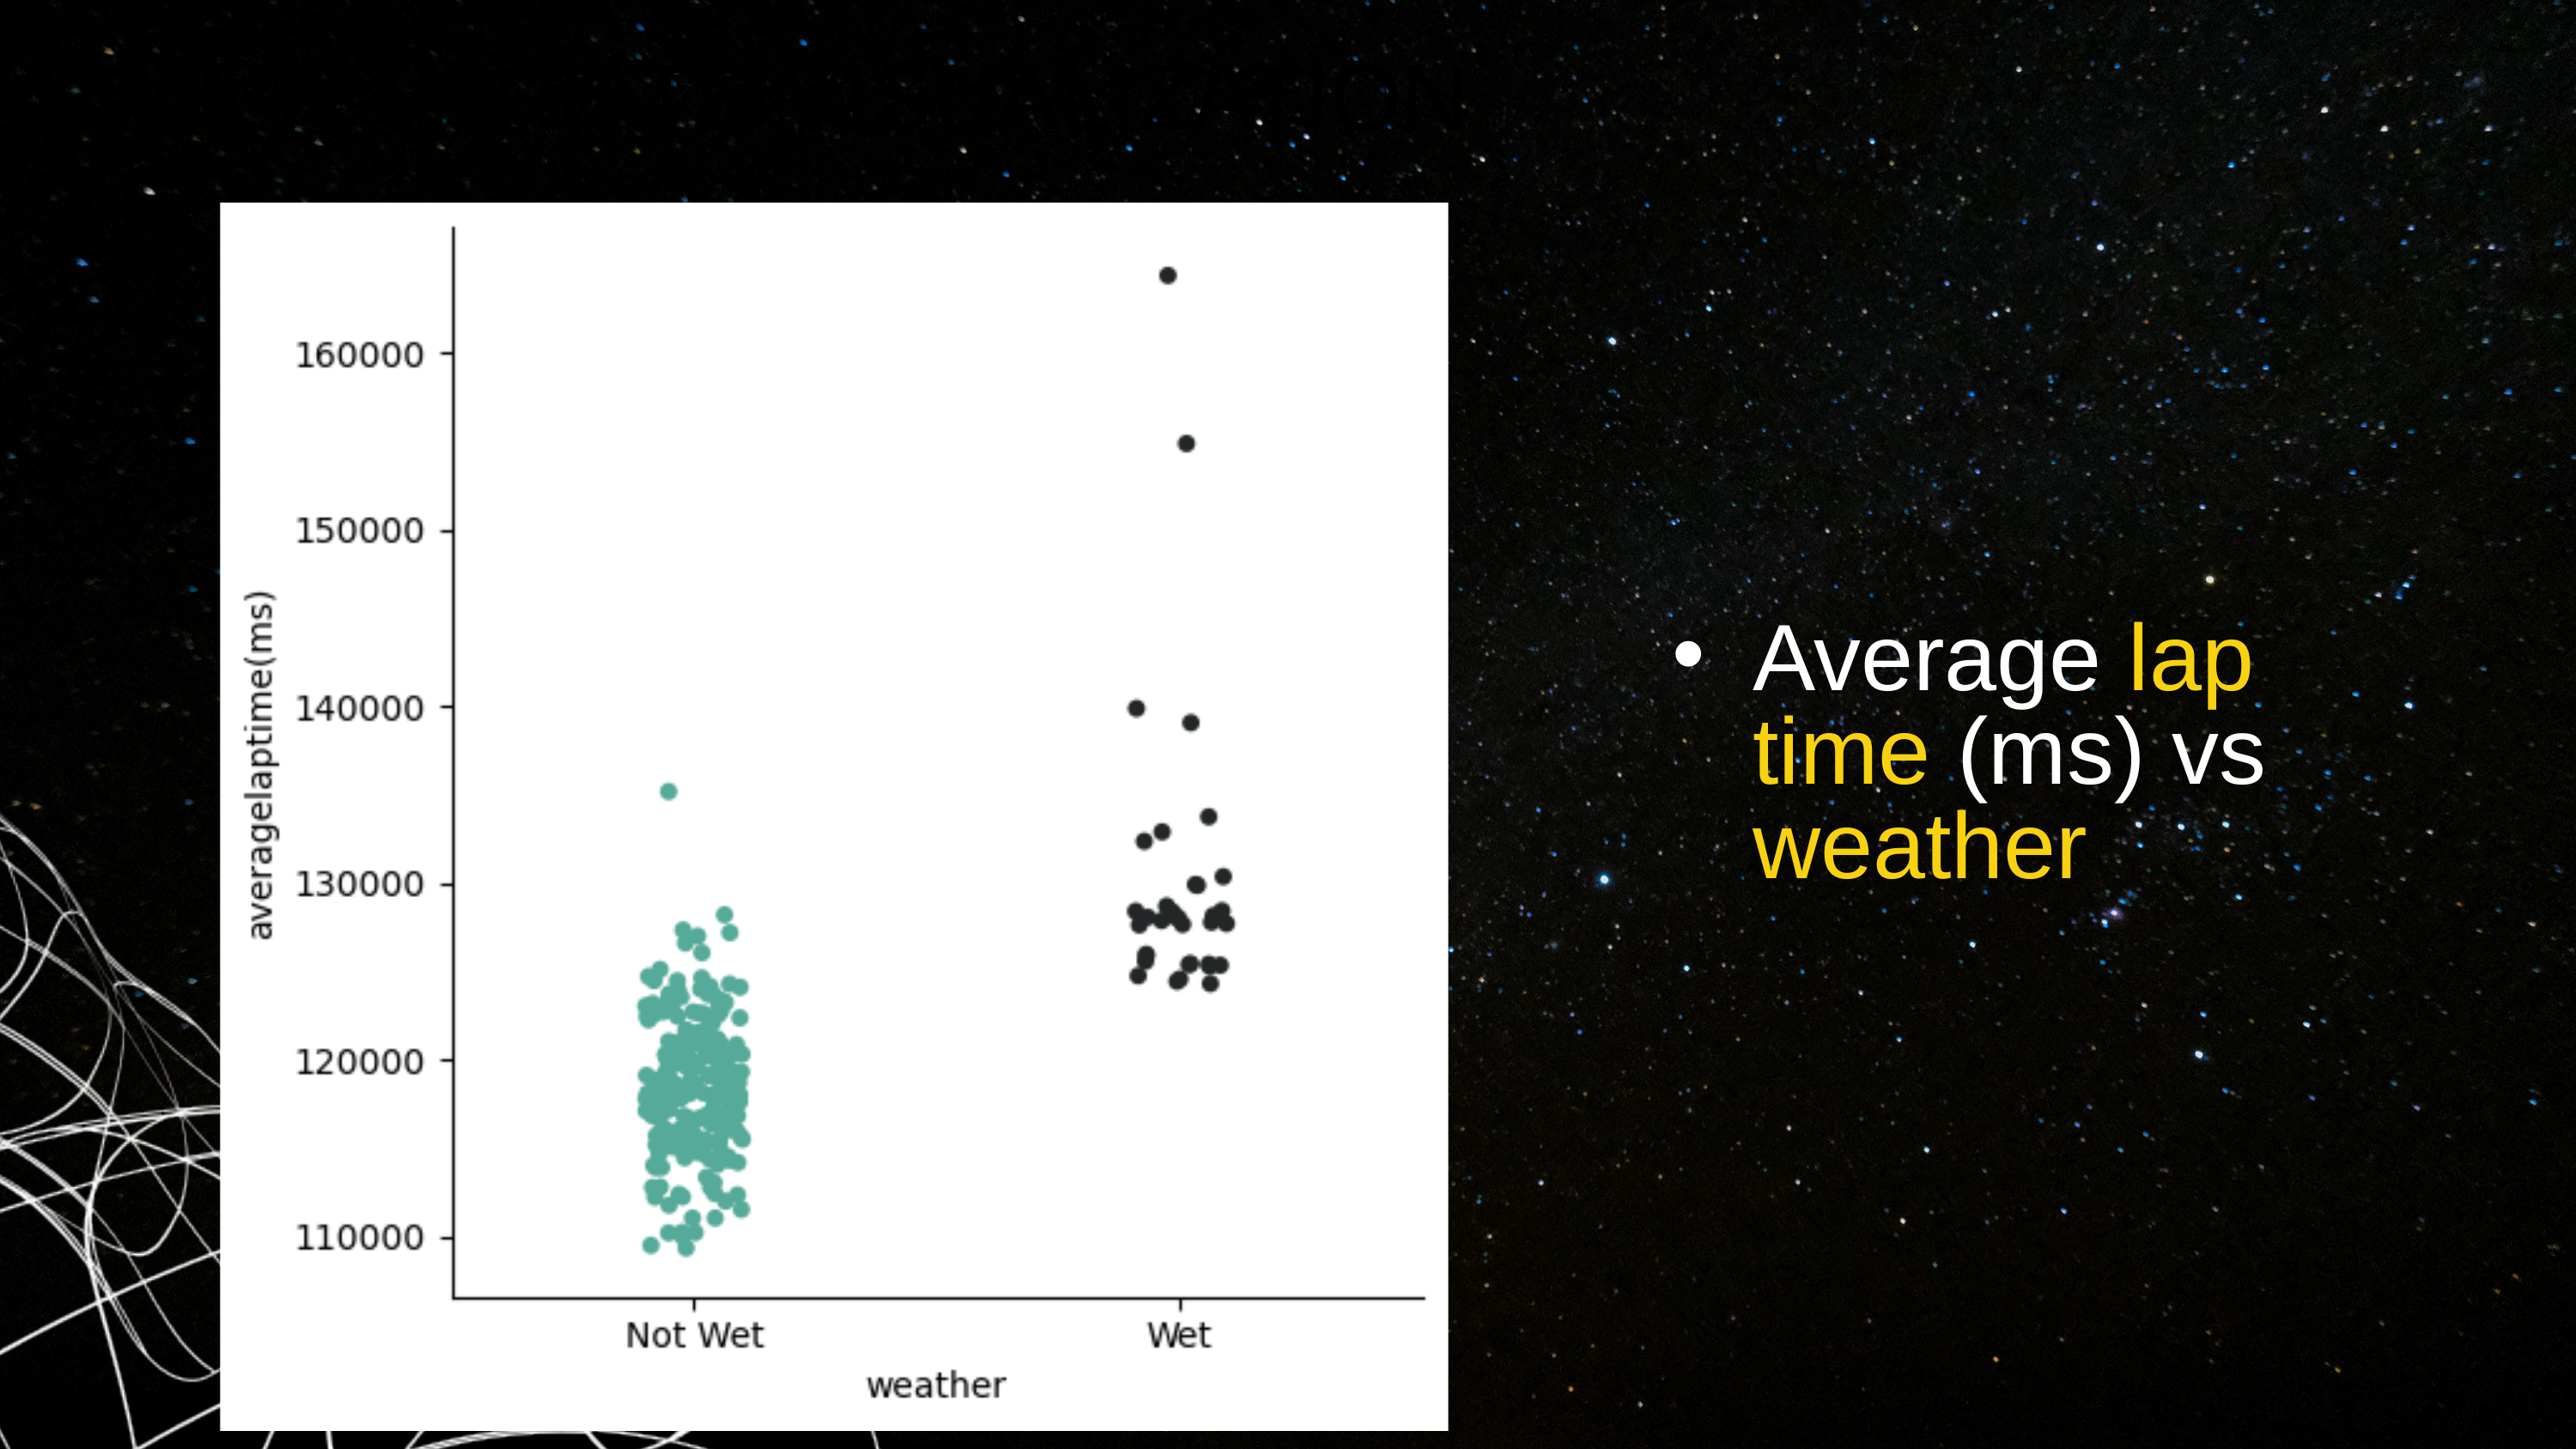

MULTI-VARIATE VISUALIZATION

Average lap time (ms) vs weather